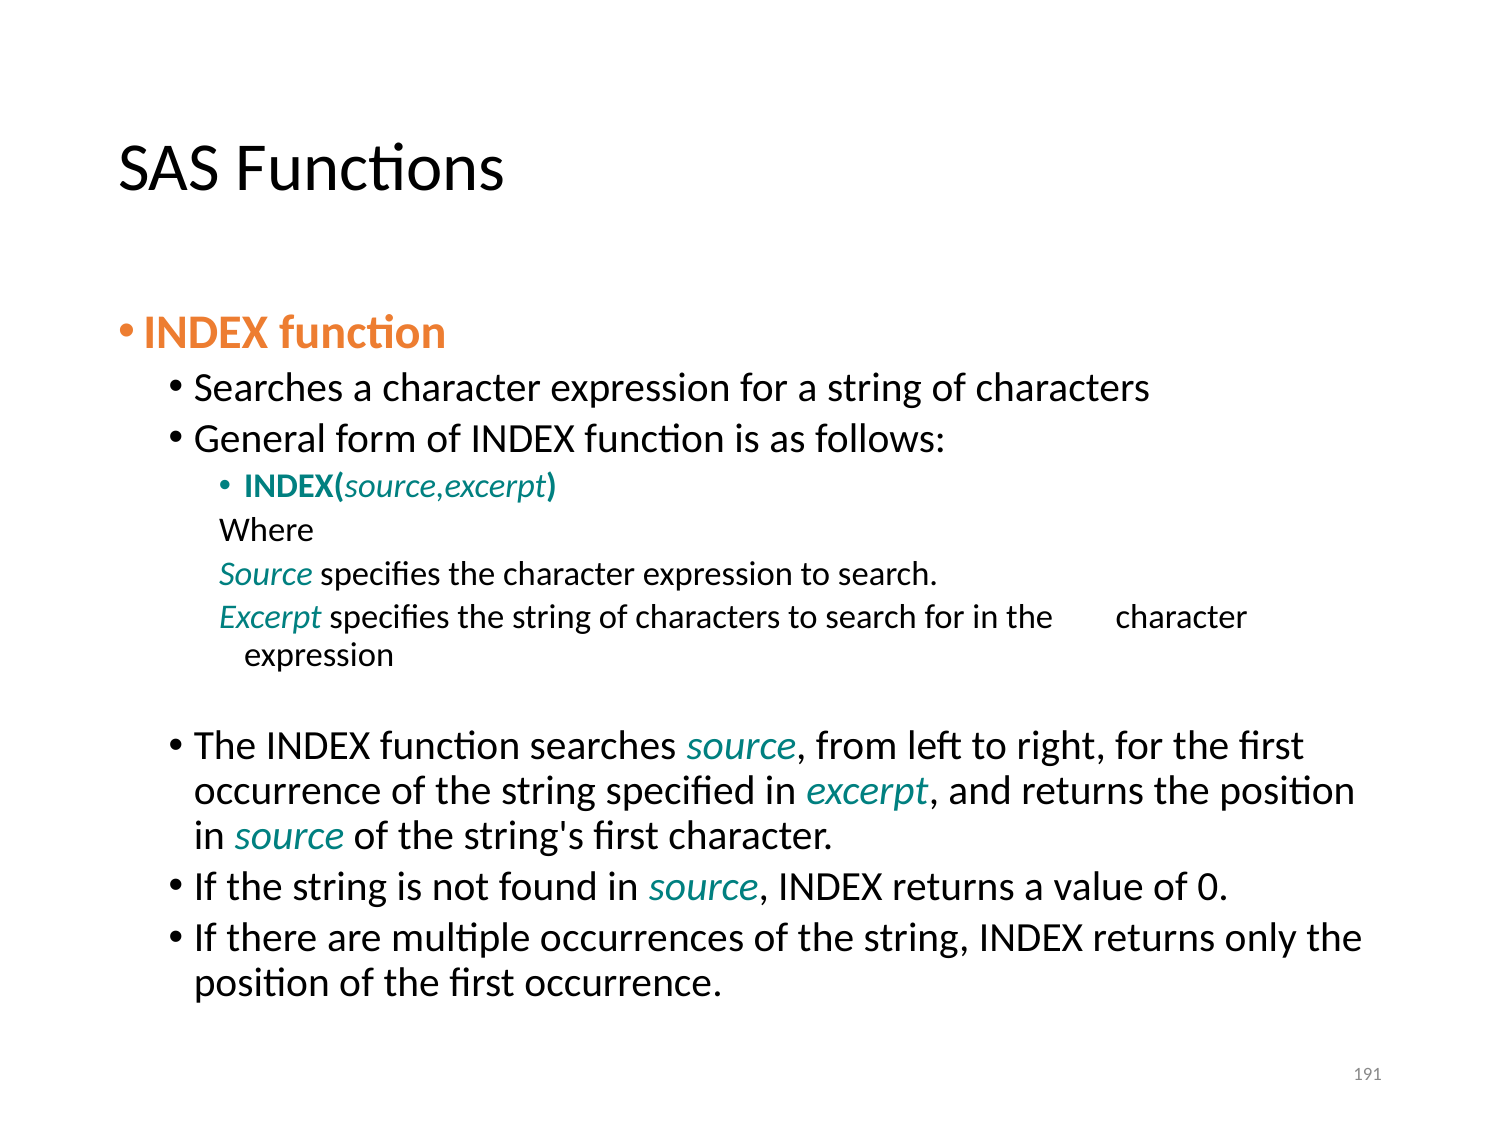

# SAS Functions
INDEX function
Searches a character expression for a string of characters
General form of INDEX function is as follows:
INDEX(source,excerpt)
Where
Source specifies the character expression to search.
Excerpt specifies the string of characters to search for in the 	character expression

The INDEX function searches source, from left to right, for the first occurrence of the string specified in excerpt, and returns the position in source of the string's first character.
If the string is not found in source, INDEX returns a value of 0.
If there are multiple occurrences of the string, INDEX returns only the position of the first occurrence.

191